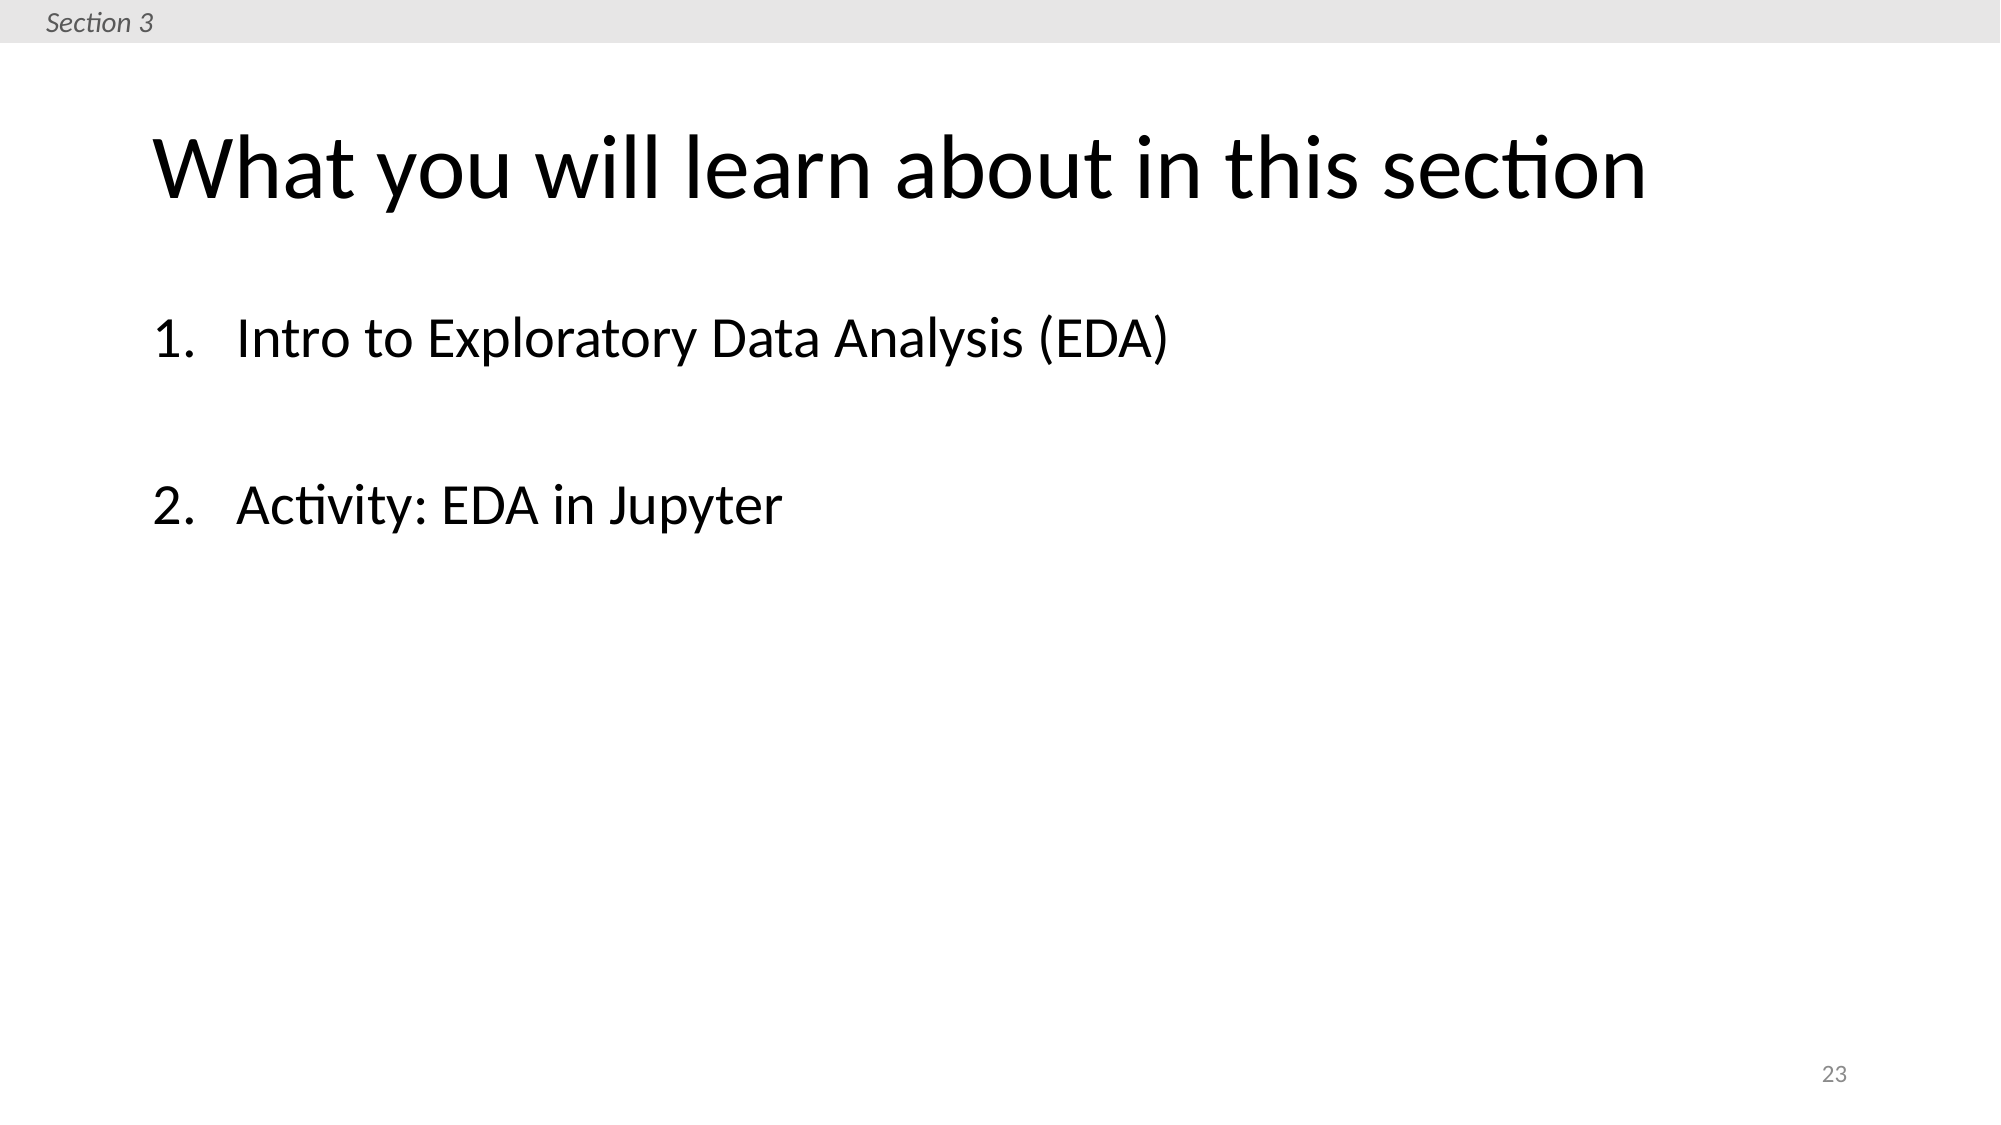

Section 3
# What you will learn about in this section
Intro to Exploratory Data Analysis (EDA)

Activity: EDA in Jupyter

23